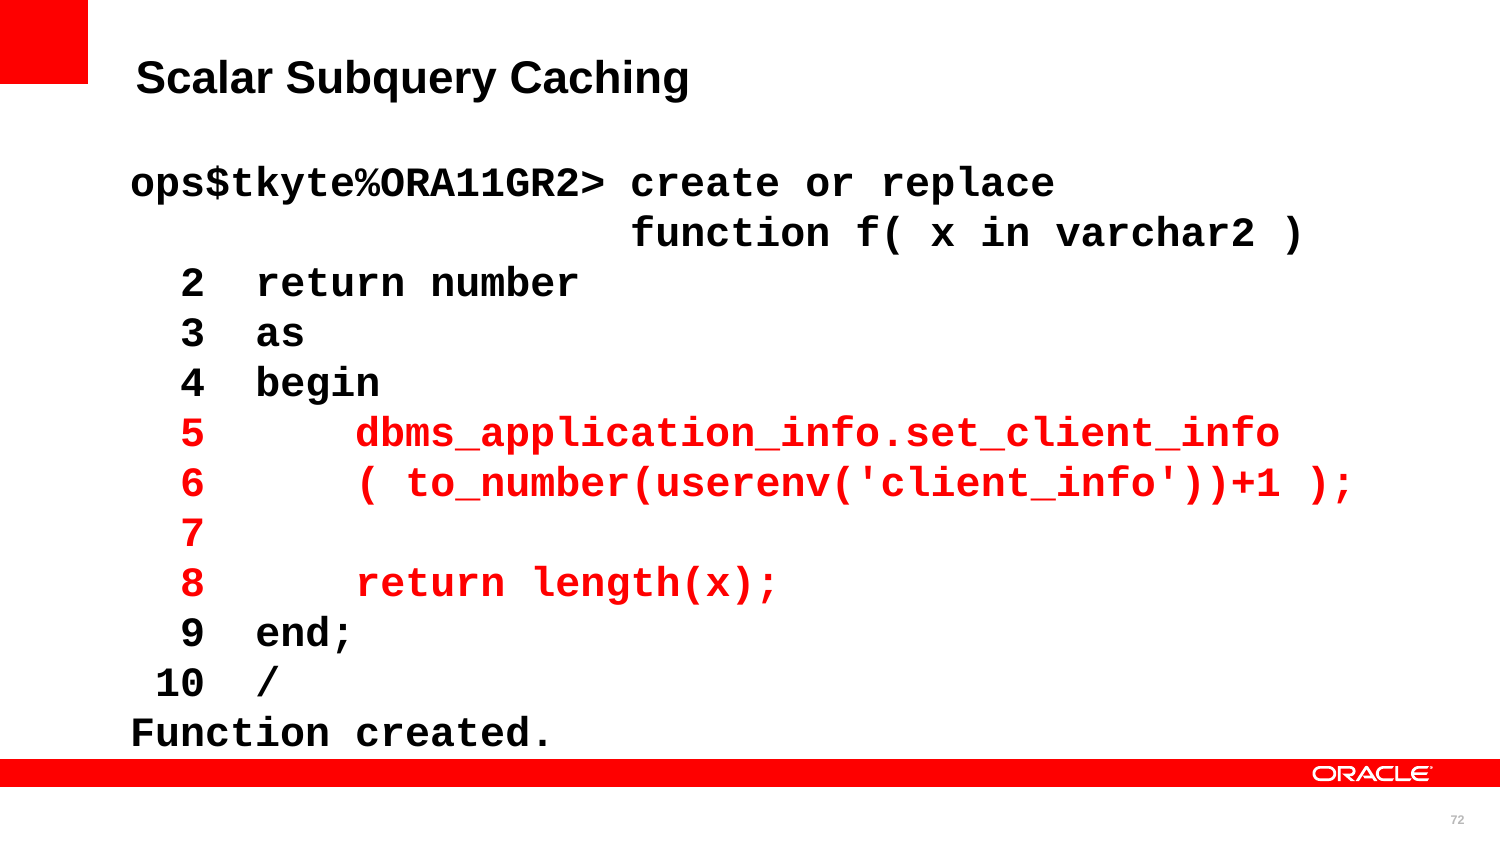

Scalar Subquery Caching
ops$tkyte%ORA11GR2> create or replace
                    function f( x in varchar2 )
  2  return number
  3  as
  4  begin
  5      dbms_application_info.set_client_info
  6      ( to_number(userenv('client_info'))+1 );
  7
  8      return length(x);
  9  end;
 10  /
Function created.